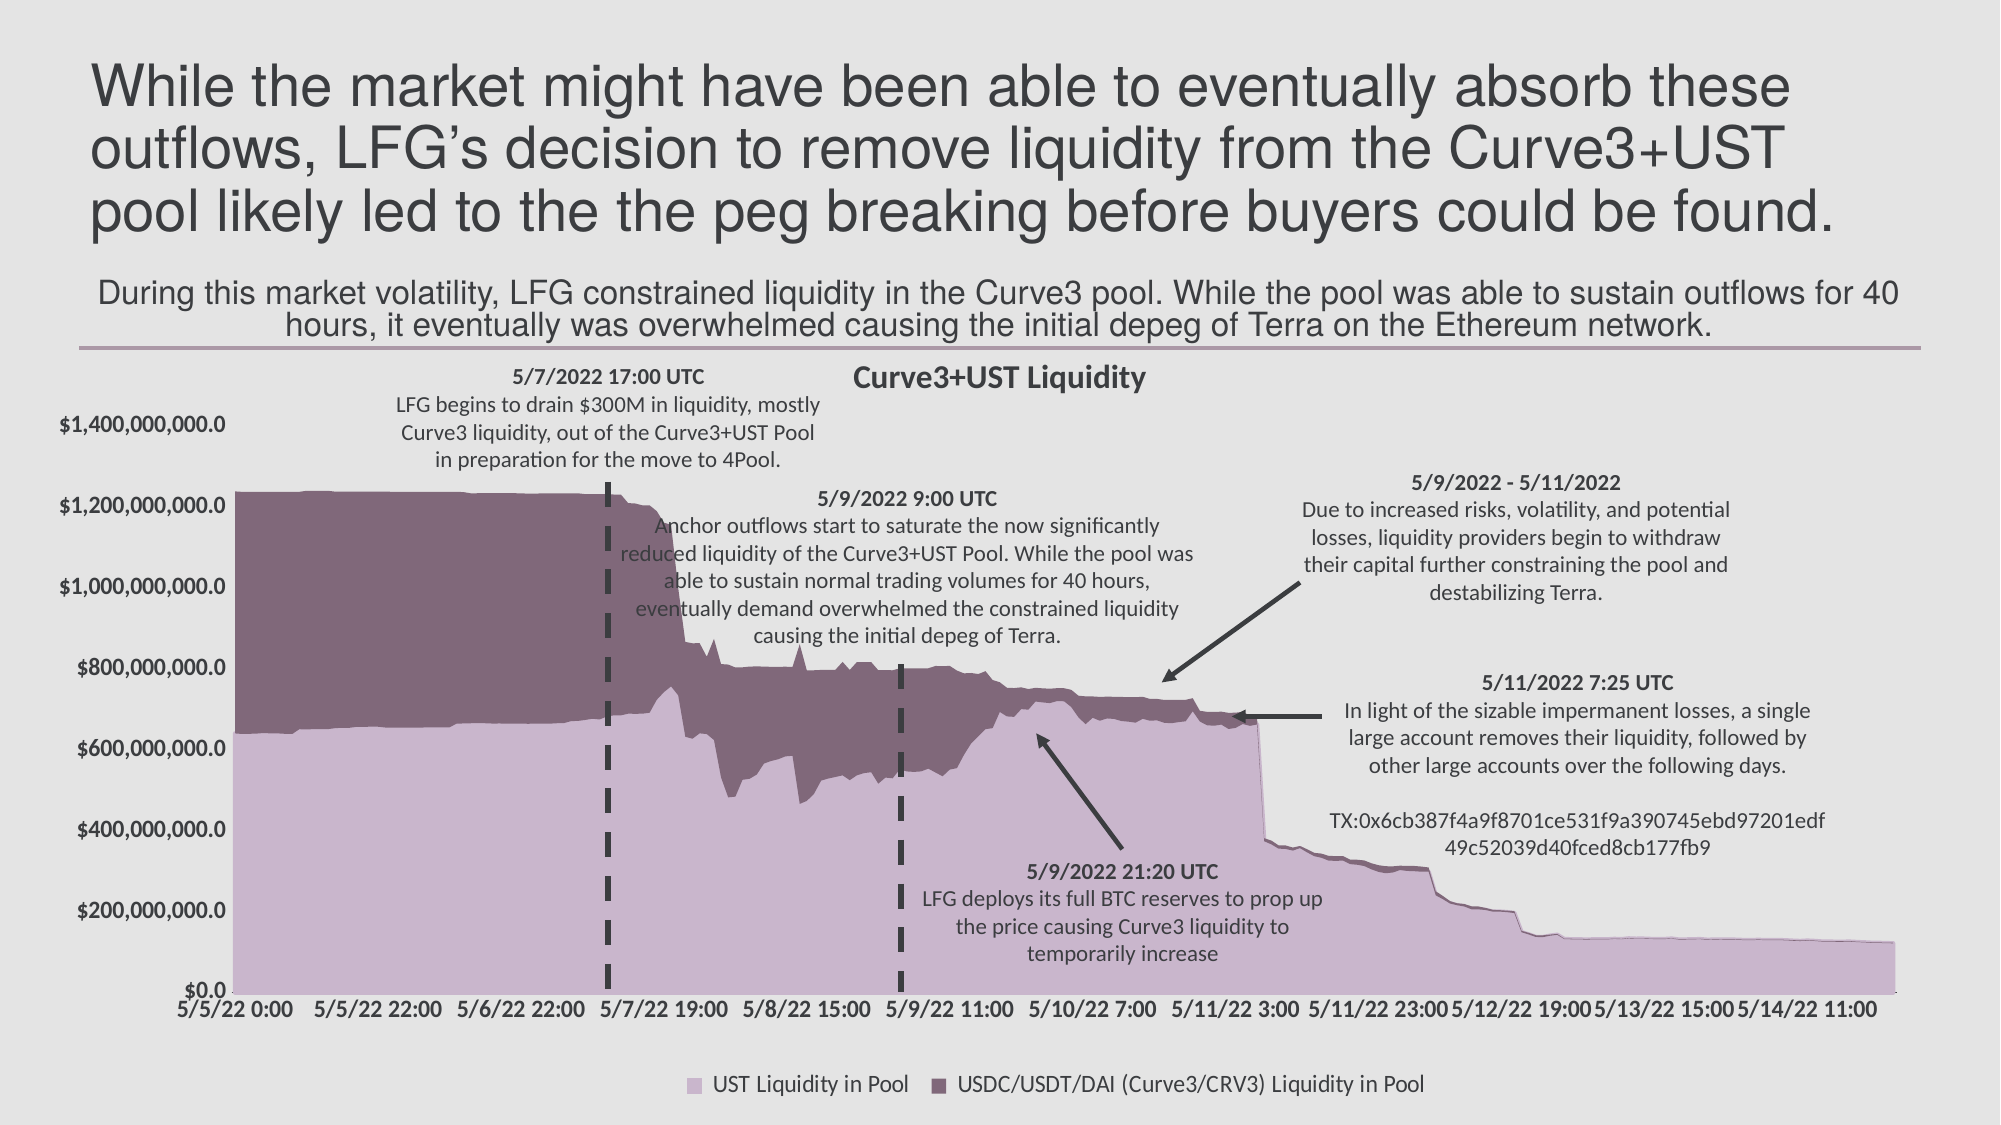

# While the market might have been able to eventually absorb these outflows, LFG’s decision to remove liquidity from the Curve3+UST pool likely led to the the peg breaking before buyers could be found.
During this market volatility, LFG constrained liquidity in the Curve3 pool. While the pool was able to sustain outflows for 40 hours, it eventually was overwhelmed causing the initial depeg of Terra on the Ethereum network.
Curve3+UST Liquidity
5/7/2022 17:00 UTC
LFG begins to drain $300M in liquidity, mostly Curve3 liquidity, out of the Curve3+UST Pool in preparation for the move to 4Pool.

### Chart

| Category |  UST Liquidity in Pool  |  USDC/USDT/DAI (Curve3/CRV3) Liquidity in Pool  |
|---|---|---|
| 44686 | 640782400.252527 | 597989010.096245 |
| 44686.041666666664 | 639332751.025053 | 598289582.953561 |
| 44686.083333333336 | 639836444.582693 | 597796461.789194 |
| 44686.125 | 640394658.582693 | 597249969.273574 |
| 44686.166666666664 | 641798492.189606 | 595812842.365281 |
| 44686.208333333336 | 640833843.815968 | 596757972.068991 |
| 44686.25 | 640833843.815968 | 596767296.033911 |
| 44686.291666666664 | 639795409.325194 | 597784734.972654 |
| 44686.333333333336 | 639313646.704949 | 598256832.740869 |
| 44686.375 | 651213897.024949 | 586607447.94689 |
| 44686.458333333336 | 650653982.817167 | 589578787.462848 |
| 44686.5 | 651514580.379151 | 588736545.496932 |
| 44686.541666666664 | 651514580.379151 | 588731105.427645 |
| 44686.583333333336 | 651514580.379151 | 588726242.764598 |
| 44686.625 | 653769755.381111 | 584421555.819258 |
| 44686.666666666664 | 654752351.202651 | 583459812.164487 |
| 44686.708333333336 | 654753355.838071 | 583469610.646109 |
| 44686.75 | 657058936.000888 | 581222857.025224 |
| 44686.791666666664 | 657068793.067233 | 581213209.581927 |
| 44686.833333333336 | 657482013.067233 | 580808778.793827 |
| 44686.916666666664 | 657364716.687951 | 580945021.913286 |
| 44686.958333333336 | 655442948.0386 | 582827505.52564 |
| 44687.083333333336 | 655334435.195116 | 582451730.469131 |
| 44687.125 | 655334435.195116 | 582422256.457239 |
| 44687.166666666664 | 655334435.195116 | 582406211.464342 |
| 44687.25 | 655292338.561287 | 582447446.702485 |
| 44687.291666666664 | 655315117.14954 | 582425152.06225 |
| 44687.333333333336 | 655716481.124261 | 582032708.547662 |
| 44687.375 | 655791613.980904 | 581959172.684608 |
| 44687.416666666664 | 655791613.980904 | 582009978.012022 |
| 44687.458333333336 | 655729249.521791 | 582071073.688871 |
| 44687.5 | 665177883.918978 | 572824273.030422 |
| 44687.541666666664 | 665324913.953789 | 571637009.794657 |
| 44687.625 | 665858182.247479 | 568193003.428883 |
| 44687.666666666664 | 665858182.247479 | 568455407.14438 |
| 44687.708333333336 | 665970132.505606 | 568345858.166396 |
| 44687.75 | 665246645.51016 | 569055168.722862 |
| 44687.791666666664 | 665306932.280482 | 568996401.328751 |
| 44687.833333333336 | 665055903.779289 | 569260869.165815 |
| 44687.875 | 664987598.424287 | 569327763.824379 |
| 44687.916666666664 | 664983033.153223 | 569224459.638237 |
| 44687.958333333336 | 664583425.748338 | 568578220.443696 |
| 44688 | 665119717.264175 | 568186336.840598 |
| 44688.041666666664 | 665119717.264175 | 568945244.797879 |
| 44688.083333333336 | 664901288.03591 | 569159162.174843 |
| 44688.125 | 665901262.413428 | 568181024.917849 |
| 44688.166666666664 | 666163630.230138 | 567924352.41965 |
| 44688.208333333336 | 671169552.443965 | 562878664.041726 |
| 44688.25 | 671778675.628217 | 562303986.079827 |
| 44688.333333333336 | 674063382.739822 | 557991949.704867 |
| 44688.375 | 677057226.184301 | 555062868.717736 |
| 44688.416666666664 | 675210402.6973 | 556773307.475778 |
| 44688.458333333336 | 682429751.360901 | 549710234.729819 |
| 44688.5 | 685484904.359391 | 545581771.558432 |
| 44688.541666666664 | 685536535.826921 | 545119750.453442 |
| 44688.583333333336 | 689586971.086224 | 520345188.634424 |
| 44688.625 | 689238663.486412 | 519673924.278692 |
| 44688.666666666664 | 689582270.031432 | 514738082.207949 |
| 44688.708333333336 | 691916728.848924 | 512453486.577429 |
| 44688.75 | 723906077.731669 | 466152767.077857 |
| 44688.791666666664 | 742634991.801895 | 418780637.854312 |
| 44688.833333333336 | 757045013.543165 | 399427450.4793 |
| 44688.875 | 734908031.55397 | 265528774.024507 |
| 44688.916666666664 | 632515535.505332 | 234387635.496486 |
| 44688.958333333336 | 627649424.450131 | 235920577.47682 |
| 44689 | 641033360.018283 | 222797443.037858 |
| 44689.041666666664 | 639236414.60698 | 191219247.627215 |
| 44689.083333333336 | 624377913.547332 | 249971323.587263 |
| 44689.125 | 531739811.973903 | 280385260.804521 |
| 44689.166666666664 | 482588146.662374 | 328353822.268161 |
| 44689.208333333336 | 484378278.581404 | 319330302.839097 |
| 44689.25 | 525944387.204963 | 278103781.368419 |
| 44689.291666666664 | 528624275.325226 | 277453774.499275 |
| 44689.333333333336 | 539234448.182765 | 267076253.516178 |
| 44689.375 | 566154427.828082 | 239889049.013843 |
| 44689.416666666664 | 572494836.338237 | 232854063.246112 |
| 44689.458333333336 | 576915475.669275 | 228587813.027613 |
| 44689.5 | 583983100.544058 | 221639562.909435 |
| 44689.541666666664 | 585335879.241793 | 219978924.322035 |
| 44689.583333333336 | 466449167.823059 | 394693283.63309 |
| 44689.625 | 473959957.630702 | 322530264.871343 |
| 44689.666666666664 | 491270051.054595 | 305622666.053689 |
| 44689.708333333336 | 524033644.131582 | 273635226.674647 |
| 44689.75 | 529259795.557168 | 268556986.768487 |
| 44689.791666666664 | 532996249.546962 | 264923645.249295 |
| 44689.833333333336 | 537059046.994068 | 280550421.313086 |
| 44689.875 | 525114612.397494 | 272626715.901244 |
| 44689.916666666664 | 537140547.95794 | 279815665.67157 |
| 44689.958333333336 | 542602820.265822 | 274497394.653642 |
| 44690 | 544813883.718748 | 272341012.023346 |
| 44690.041666666664 | 516533875.68375 | 280369163.322705 |
| 44690.083333333336 | 531545504.803804 | 265612335.96815 |
| 44690.125 | 529851968.581441 | 266955122.200485 |
| 44690.166666666664 | 551544052.094964 | 250084502.76111 |
| 44690.208333333336 | 546686190.757636 | 254862492.299694 |
| 44690.25 | 545564189.602177 | 255977250.218839 |
| 44690.291666666664 | 546912412.357048 | 254663195.525383 |
| 44690.333333333336 | 553545436.284886 | 248199603.256566 |
| 44690.375 | 544069703.682135 | 263400270.316247 |
| 44690.416666666664 | 534784503.259661 | 272318608.80462 |
| 44690.458333333336 | 551325724.338361 | 256312944.430227 |
| 44690.5 | 554939819.644907 | 241096284.237696 |
| 44690.541666666664 | 587880298.967793 | 201350616.984285 |
| 44690.583333333336 | 616207523.203306 | 173893521.160411 |
| 44690.625 | 633800531.106091 | 153742958.388776 |
| 44690.666666666664 | 651291630.503428 | 143299300.520126 |
| 44690.708333333336 | 653774997.395796 | 119020064.625415 |
| 44690.75 | 693747251.380631 | 73382500.8215867 |
| 44690.791666666664 | 682877258.763795 | 70783760.8773019 |
| 44690.833333333336 | 681641917.566329 | 71281199.8653716 |
| 44690.875 | 700850316.560691 | 53866099.9392953 |
| 44690.916666666664 | 699440064.664099 | 50968058.551222 |
| 44690.958333333336 | 719639442.796959 | 33911520.9129884 |
| 44691 | 717367298.828469 | 34826176.1371066 |
| 44691.041666666664 | 715690269.646379 | 35641546.4552891 |
| 44691.083333333336 | 720670629.411689 | 31894508.1417146 |
| 44691.125 | 720280510.575818 | 32219565.657918 |
| 44691.166666666664 | 705874069.414114 | 42653074.5567435 |
| 44691.208333333336 | 680666399.890467 | 53378257.3878292 |
| 44691.25 | 663600412.760196 | 68693467.8168114 |
| 44691.291666666664 | 679359716.270636 | 52875975.4051686 |
| 44691.333333333336 | 672261152.822552 | 58795355.1358221 |
| 44691.375 | 677802382.349532 | 53765572.5920893 |
| 44691.416666666664 | 676539118.417343 | 54747893.215248 |
| 44691.458333333336 | 671537722.571156 | 59258095.1361334 |
| 44691.5 | 669864156.147733 | 60770502.8672196 |
| 44691.541666666664 | 667421534.571186 | 62908718.9329701 |
| 44691.583333333336 | 676807702.241849 | 54500629.213974 |
| 44691.625 | 672216460.697249 | 53772966.8668284 |
| 44691.666666666664 | 673053117.884103 | 53021767.9641699 |
| 44691.708333333336 | 667094966.966396 | 56503771.5177498 |
| 44691.75 | 665919127.02739 | 57570787.8571437 |
| 44691.791666666664 | 668719022.858309 | 54965569.1062255 |
| 44691.833333333336 | 670711877.909581 | 53177784.2943959 |
| 44691.875 | 695481613.902609 | 32328454.669635 |
| 44691.916666666664 | 670111100.090841 | 26532945.1897392 |
| 44691.958333333336 | 660972352.706006 | 33162537.453525 |
| 44692 | 659742119.158861 | 34056011.3540426 |
| 44692.041666666664 | 662629731.018822 | 31831031.7586057 |
| 44692.083333333336 | 651780977.840643 | 39884874.911224 |
| 44692.125 | 654443868.433732 | 37578546.1329553 |
| 44692.166666666664 | 664028767.018592 | 30087714.1395058 |
| 44692.208333333336 | 659476887.236988 | 25200392.1273902 |
| 44692.25 | 662824483.094888 | 16986357.1936679 |
| 44692.291666666664 | 374183231.297817 | 7546671.473528 |
| 44692.333333333336 | 366514797.775661 | 9382937.211315 |
| 44692.375 | 355992911.454643 | 8317956.77689092 |
| 44692.416666666664 | 355069629.894963 | 8850057.36946626 |
| 44692.458333333336 | 351123885.951058 | 7457840.65022533 |
| 44692.5 | 357142755.614652 | 5289137.51905661 |
| 44692.541666666664 | 346733430.854595 | 7847805.31924868 |
| 44692.583333333336 | 337247151.451903 | 8239968.33121272 |
| 44692.625 | 333376391.21161 | 10394204.864753 |
| 44692.666666666664 | 326521822.251326 | 11589945.1554942 |
| 44692.708333333336 | 325560946.068259 | 11858092.8445695 |
| 44692.75 | 326488077.265463 | 11251419.7868381 |
| 44692.791666666664 | 317696612.750602 | 11263862.5756989 |
| 44692.833333333336 | 316188139.933575 | 12296758.0844627 |
| 44692.875 | 312942471.548461 | 13860210.3015574 |
| 44692.916666666664 | 304738953.029459 | 15017258.4495396 |
| 44692.958333333336 | 298528173.835792 | 16460464.1474518 |
| 44693 | 295135730.509666 | 17367121.5694947 |
| 44693.041666666664 | 297069907.461799 | 15165359.3881614 |
| 44693.083333333336 | 302973074.813835 | 10858030.638356 |
| 44693.125 | 300825456.295529 | 12353082.7236902 |
| 44693.166666666664 | 300198944.881468 | 12813522.9956448 |
| 44693.208333333336 | 298977476.854344 | 12595863.6927298 |
| 44693.25 | 298894290.748315 | 10527310.3479772 |
| 44693.291666666664 | 240515136.511994 | 10154983.6953599 |
| 44693.333333333336 | 231087789.716837 | 7846173.35494405 |
| 44693.375 | 220225058.577246 | 5966327.41152928 |
| 44693.416666666664 | 216021605.678826 | 4887081.45581535 |
| 44693.458333333336 | 212921748.962529 | 6367899.58341091 |
| 44693.5 | 206052007.102104 | 7421415.6899098 |
| 44693.541666666664 | 205814087.275458 | 7098031.48806726 |
| 44693.583333333336 | 204173114.203462 | 5113805.56150674 |
| 44693.625 | 200218759.154201 | 4466559.04468912 |
| 44693.666666666664 | 200238522.206638 | 3525115.74836037 |
| 44693.708333333336 | 198969161.218337 | 3687215.5475192 |
| 44693.75 | 196811722.660045 | 4592384.04981645 |
| 44693.791666666664 | 149299208.234118 | 3646190.52558353 |
| 44693.833333333336 | 143989166.397644 | 3862359.3574046 |
| 44693.875 | 137695440.394509 | 4277903.49264363 |
| 44693.916666666664 | 137439112.752807 | 4386348.09433287 |
| 44693.958333333336 | 140675774.397113 | 2775393.11715465 |
| 44694 | 143106462.980265 | 2011197.32581214 |
| 44694.041666666664 | 132238245.109966 | 1190295.44473964 |
| 44694.083333333336 | 132031959.789665 | 1213459.24804956 |
| 44694.125 | 131712348.698601 | 1249818.08108184 |
| 44694.166666666664 | 131261230.587169 | 1298093.77791027 |
| 44694.208333333336 | 131605066.763581 | 1256163.74325818 |
| 44694.25 | 131888724.419188 | 1217180.22514673 |
| 44694.291666666664 | 131694312.659056 | 1201822.81284086 |
| 44694.333333333336 | 132810747.704273 | 969744.525029173 |
| 44694.375 | 132121225.915526 | 1044952.74810346 |
| 44694.416666666664 | 133968605.776513 | 866397.380452711 |
| 44694.458333333336 | 133356038.048713 | 920579.365221963 |
| 44694.5 | 133502929.792191 | 936129.066825673 |
| 44694.541666666664 | 132726607.912925 | 1013579.90065913 |
| 44694.583333333336 | 132572477.418614 | 1031848.10229503 |
| 44694.625 | 132422354.362586 | 1046020.14646074 |
| 44694.666666666664 | 133573491.544807 | 927274.755368118 |
| 44694.708333333336 | 131287907.750873 | 1187529.12876505 |
| 44694.75 | 131350425.083481 | 1179356.95767747 |
| 44694.791666666664 | 131779556.515488 | 1122208.90598038 |
| 44694.833333333336 | 132255573.589533 | 1065053.51408118 |
| 44694.875 | 130732205.502667 | 1113635.88301505 |
| 44694.916666666664 | 131071753.614791 | 1071942.10430345 |
| 44694.958333333336 | 130944413.308887 | 1081054.89202487 |
| 44695 | 131419821.018768 | 1025925.15497226 |
| 44695.041666666664 | 130825979.96297 | 1097661.4543903 |
| 44695.083333333336 | 130081347.814389 | 1199299.53693759 |
| 44695.125 | 129593328.860421 | 1273890.5501817 |
| 44695.166666666664 | 130317686.200135 | 1166502.56393882 |
| 44695.208333333336 | 130102081.069852 | 1197129.40899789 |
| 44695.25 | 130103906.241801 | 1197025.43947069 |
| 44695.291666666664 | 129945120.518401 | 1220414.82139394 |
| 44695.333333333336 | 129329033.649985 | 1316721.11720988 |
| 44695.375 | 128271847.890343 | 1529481.72982011 |
| 44695.416666666664 | 127610974.527098 | 1440269.79361373 |
| 44695.458333333336 | 128604090.861378 | 1265080.17835723 |
| 44695.5 | 127696299.192884 | 1194017.9068918 |
| 44695.541666666664 | 126392395.346623 | 1170256.65793472 |
| 44695.583333333336 | 125987490.301122 | 1231915.97873554 |
| 44695.625 | 125931191.115176 | 1241019.07739932 |
| 44695.666666666664 | 125915876.289927 | 1243719.09971267 |
| 44695.708333333336 | 126020742.853541 | 1227189.8683916 |
| 44695.75 | 124918382.958736 | 1198754.14503415 |
| 44695.791666666664 | 124267893.297096 | 1199775.7268611 |
| 44695.833333333336 | 123276800.799503 | 1206451.8590328 |
| 44695.875 | 123044154.632051 | 1244319.27308164 |
| 44695.916666666664 | 122323952.344695 | 1318251.97410955 |
| 44695.958333333336 | 122085492.79849 | 1308330.7517611 |
5/9/2022 - 5/11/2022
Due to increased risks, volatility, and potential losses, liquidity providers begin to withdraw their capital further constraining the pool and destabilizing Terra.
5/9/2022 9:00 UTC
Anchor outflows start to saturate the now significantly reduced liquidity of the Curve3+UST Pool. While the pool was able to sustain normal trading volumes for 40 hours, eventually demand overwhelmed the constrained liquidity causing the initial depeg of Terra.
5/11/2022 7:25 UTC
In light of the sizable impermanent losses, a single large account removes their liquidity, followed by other large accounts over the following days.

TX:0x6cb387f4a9f8701ce531f9a390745ebd97201edf49c52039d40fced8cb177fb9
5/9/2022 21:20 UTC
LFG deploys its full BTC reserves to prop up the price causing Curve3 liquidity to temporarily increase